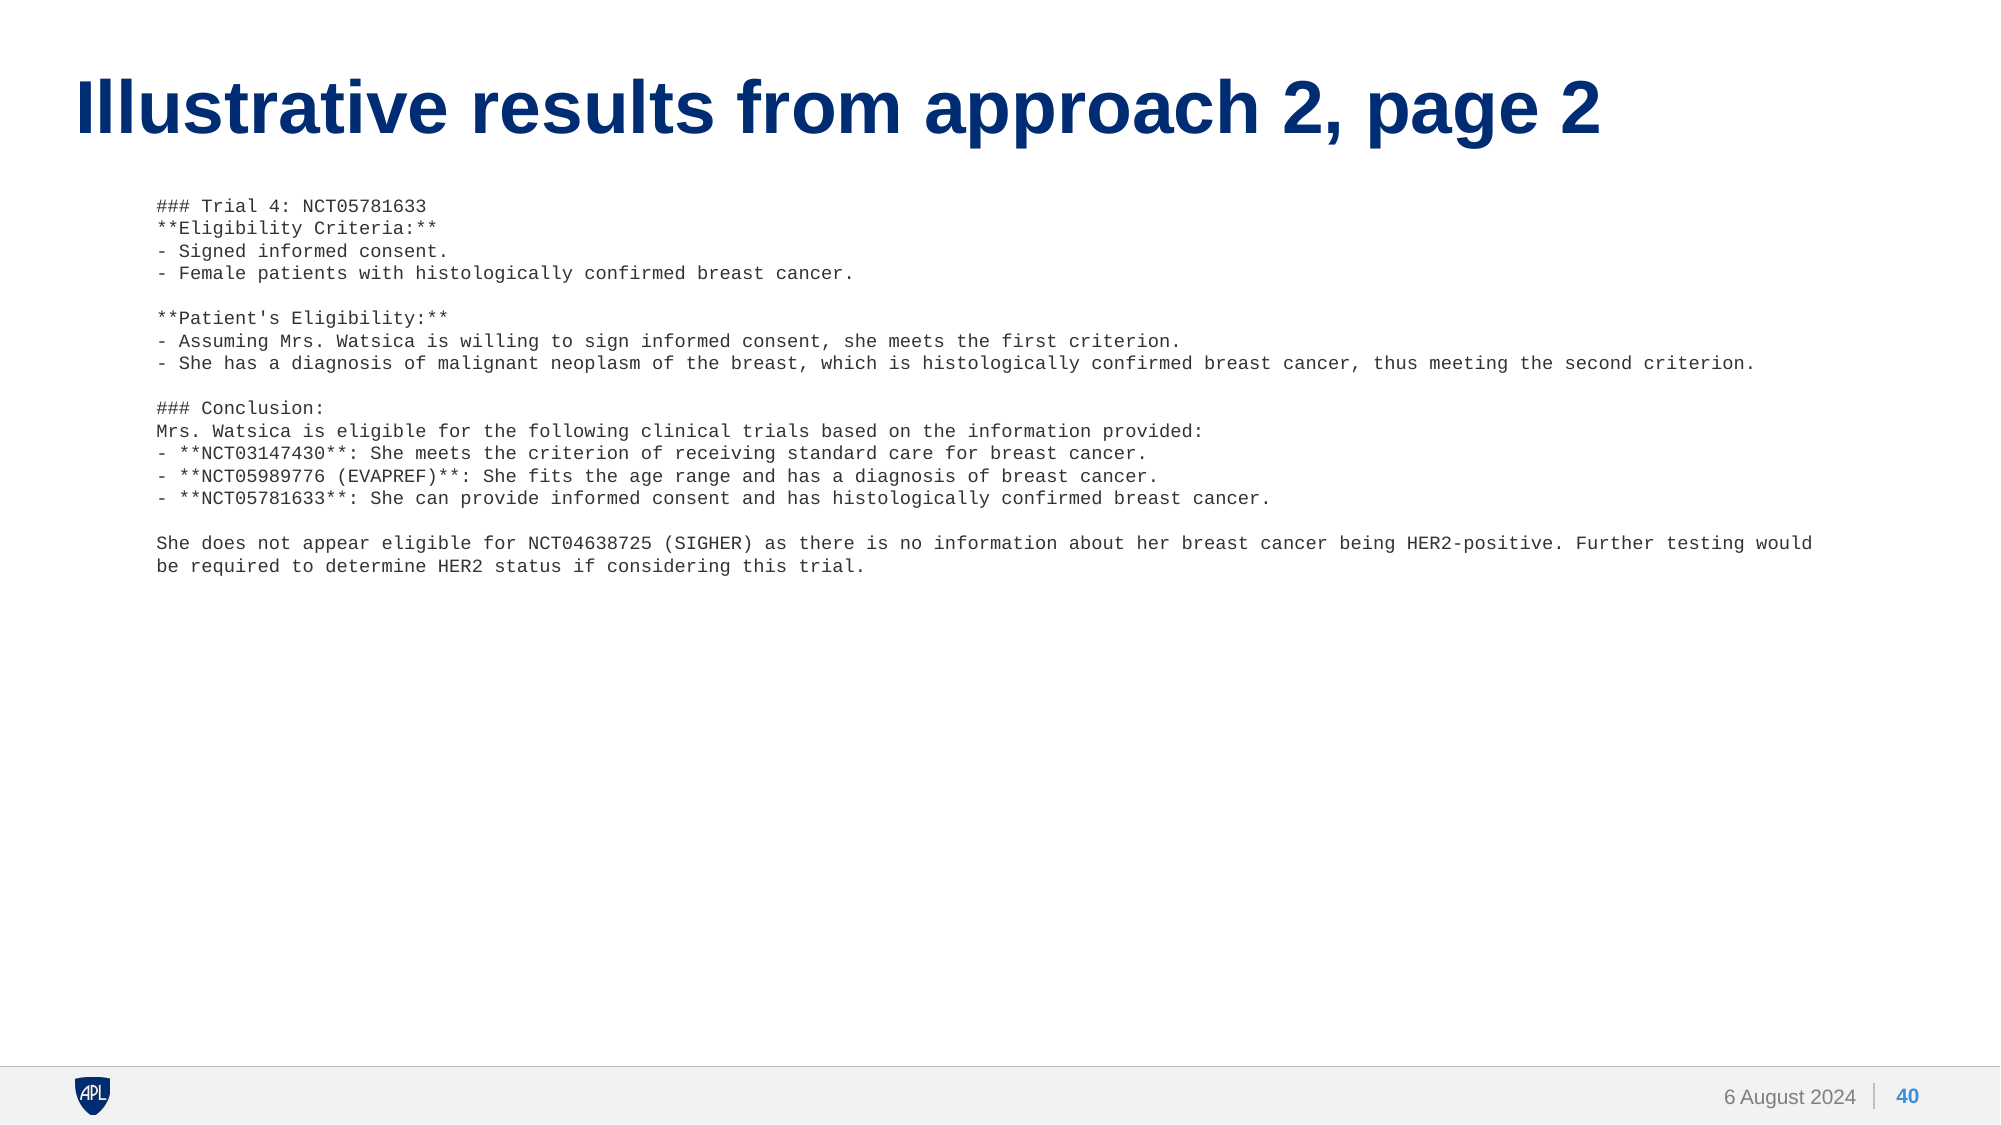

# Illustrative results from approach 2, page 2

### Trial 4: NCT05781633
**Eligibility Criteria:**
- Signed informed consent.
- Female patients with histologically confirmed breast cancer.

**Patient's Eligibility:**
- Assuming Mrs. Watsica is willing to sign informed consent, she meets the first criterion.
- She has a diagnosis of malignant neoplasm of the breast, which is histologically confirmed breast cancer, thus meeting the second criterion.

### Conclusion:
Mrs. Watsica is eligible for the following clinical trials based on the information provided:
- **NCT03147430**: She meets the criterion of receiving standard care for breast cancer.
- **NCT05989776 (EVAPREF)**: She fits the age range and has a diagnosis of breast cancer.
- **NCT05781633**: She can provide informed consent and has histologically confirmed breast cancer.

She does not appear eligible for NCT04638725 (SIGHER) as there is no information about her breast cancer being HER2-positive. Further testing would be required to determine HER2 status if considering this trial.
40
6 August 2024